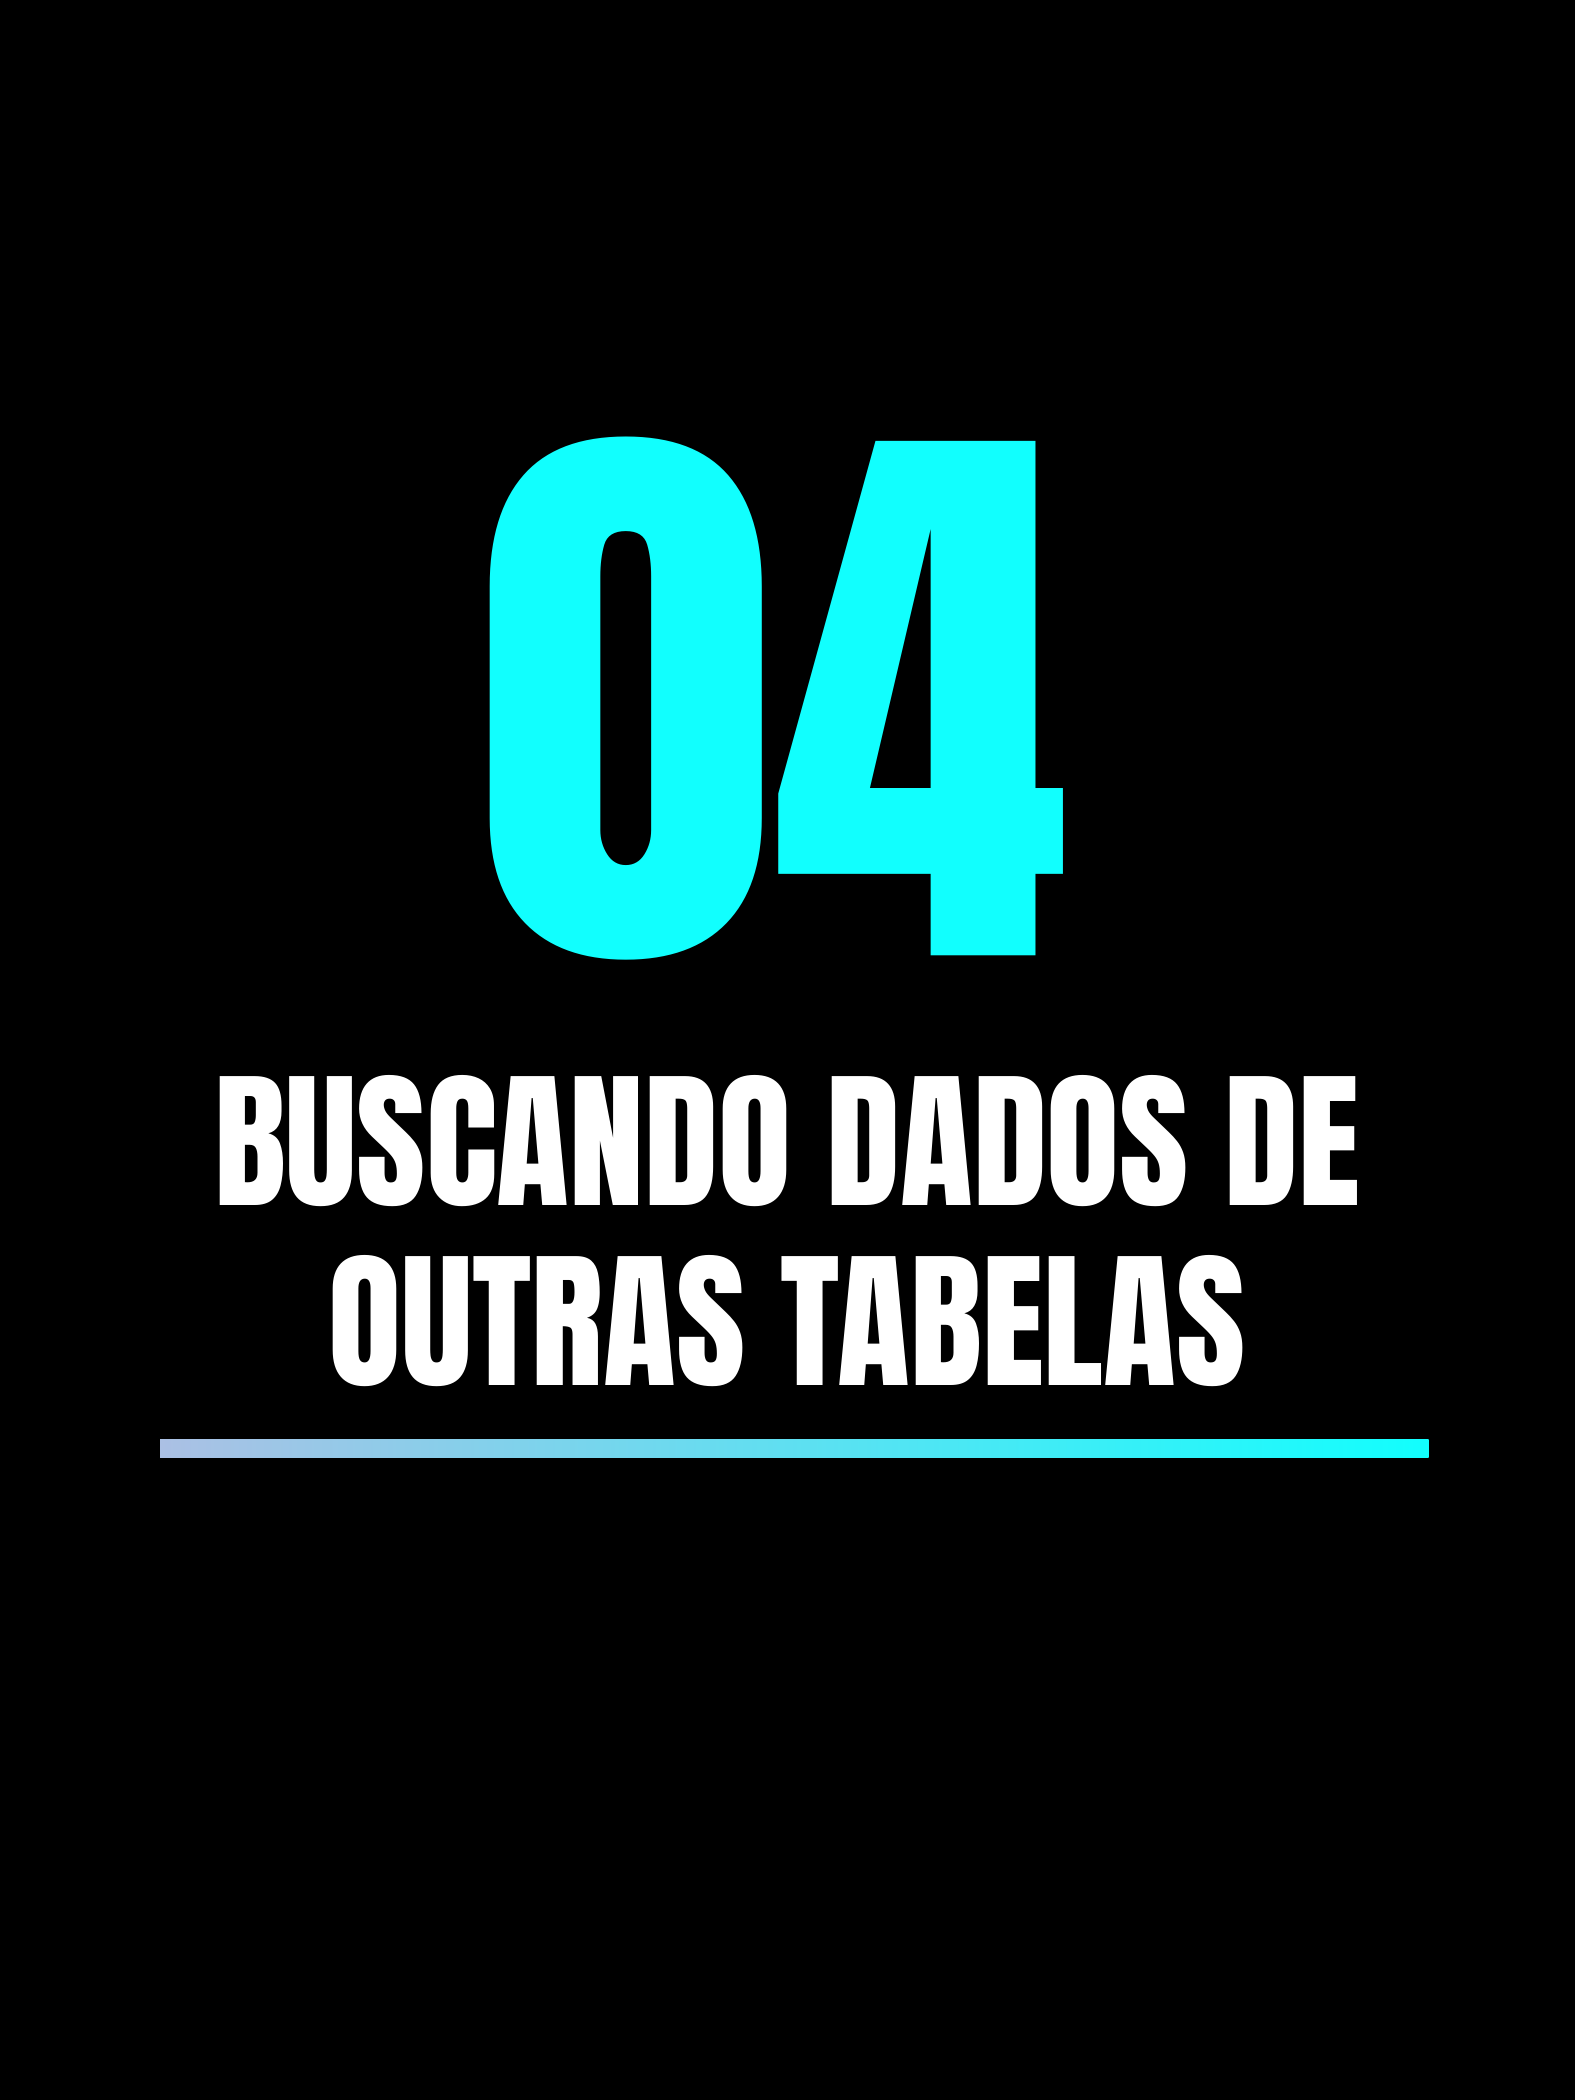

04
BUSCANDO DADOS DE OUTRAS TABELAS

POWER BI – RISOALDO ALMEIDA
9